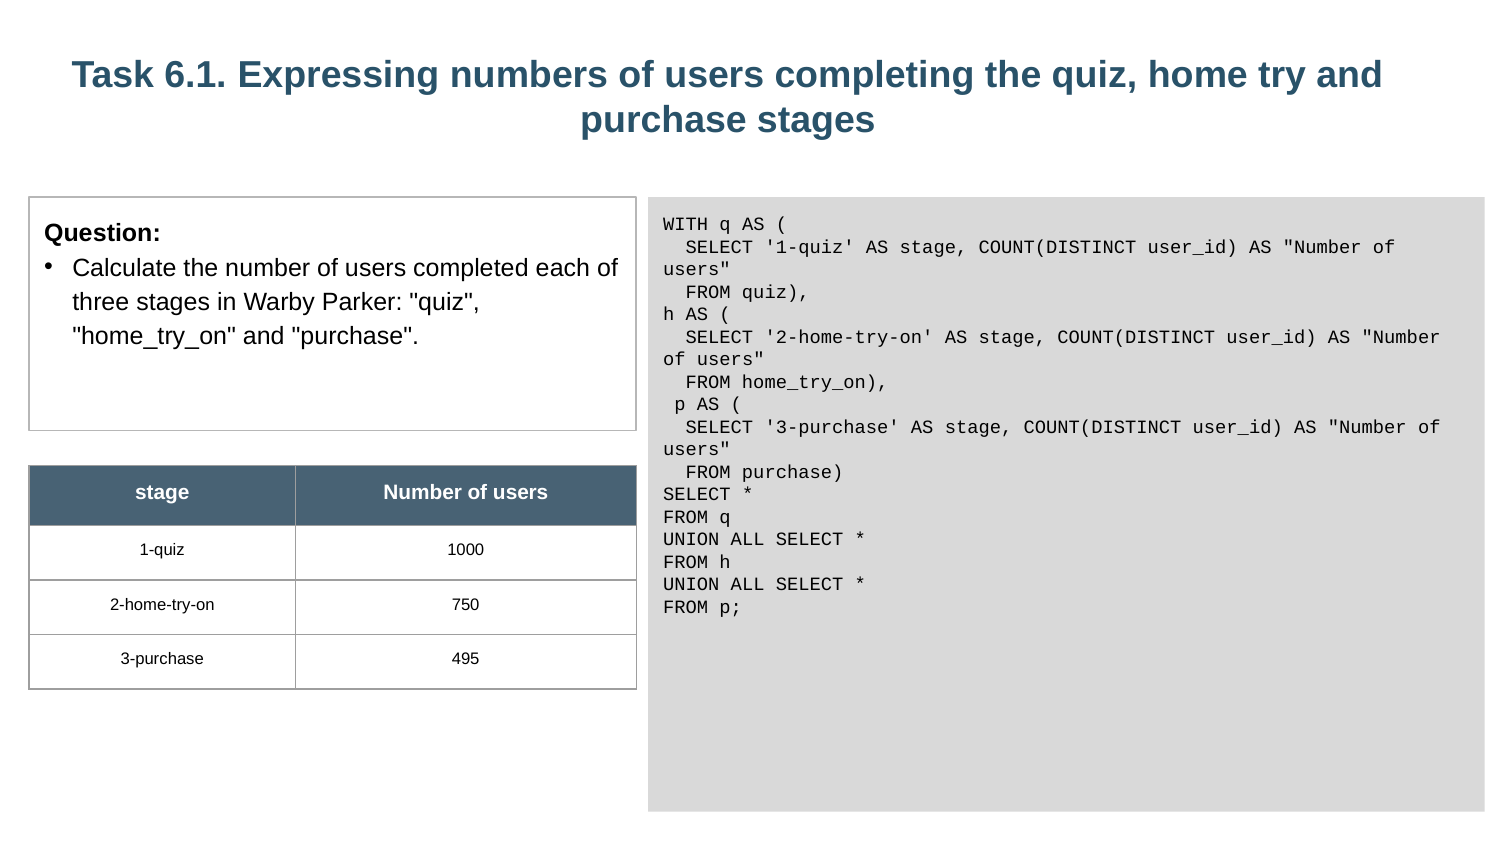

Task 6.1. Expressing numbers of users completing the quiz, home try and purchase stages
Question:
Calculate the number of users completed each of three stages in Warby Parker: "quiz", "home_try_on" and "purchase".
WITH q AS (
  SELECT '1-quiz' AS stage, COUNT(DISTINCT user_id) AS "Number of users"
  FROM quiz),
h AS (
  SELECT '2-home-try-on' AS stage, COUNT(DISTINCT user_id) AS "Number of users"
  FROM home_try_on),
 p AS (
  SELECT '3-purchase' AS stage, COUNT(DISTINCT user_id) AS "Number of users"
  FROM purchase)
SELECT *
FROM q
UNION ALL SELECT *
FROM h
UNION ALL SELECT *
FROM p;
| stage | Number of users |
| --- | --- |
| 1-quiz | 1000 |
| 2-home-try-on | 750 |
| 3-purchase | 495 |